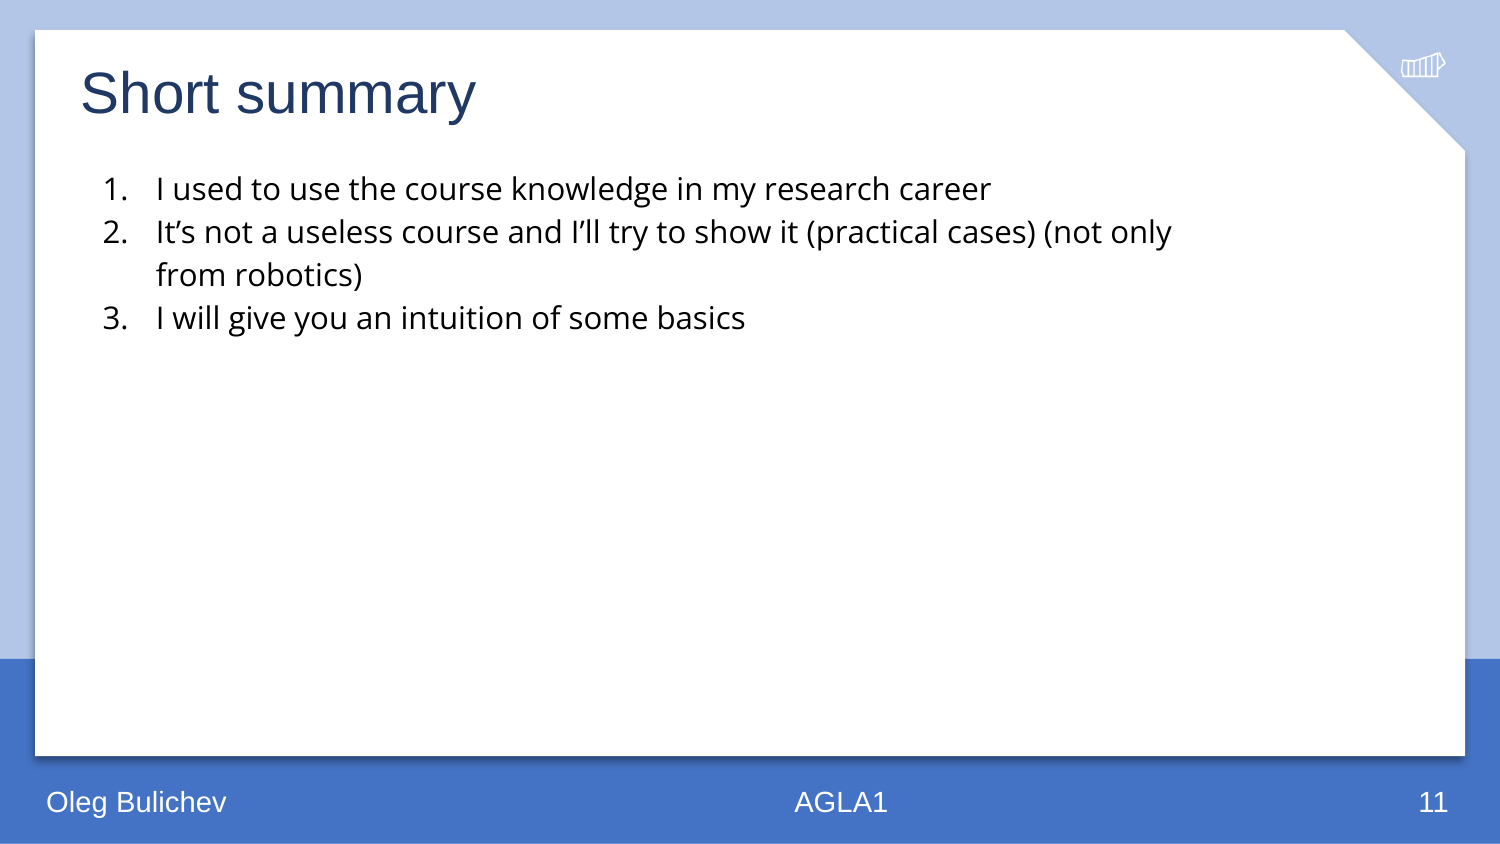

# Short summary
I used to use the course knowledge in my research career
It’s not a useless course and I’ll try to show it (practical cases) (not only from robotics)
I will give you an intuition of some basics